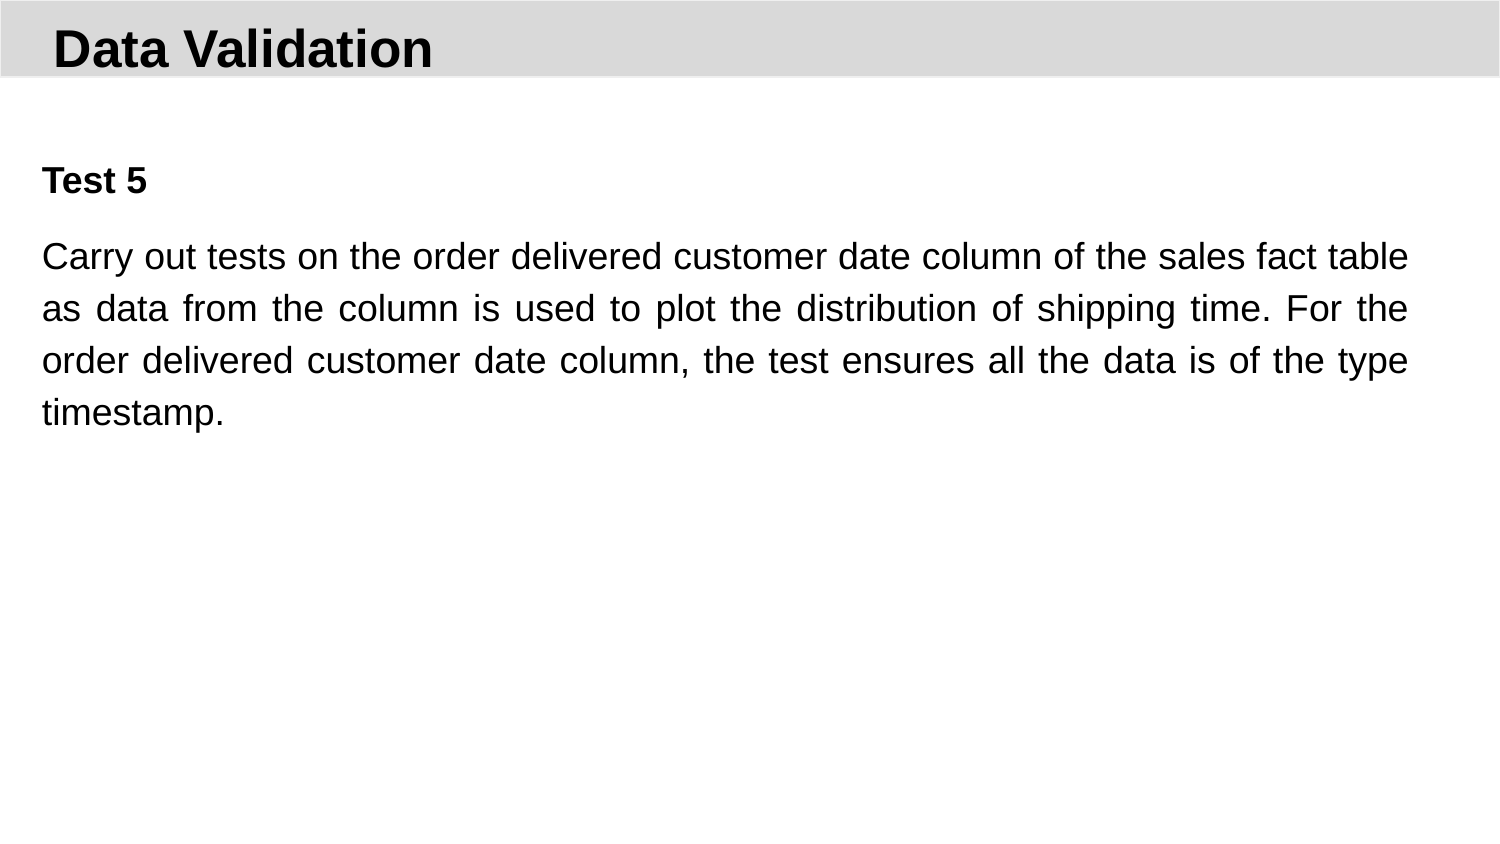

# Data Validation
Test 5
Carry out tests on the order delivered customer date column of the sales fact table as data from the column is used to plot the distribution of shipping time. For the order delivered customer date column, the test ensures all the data is of the type timestamp.